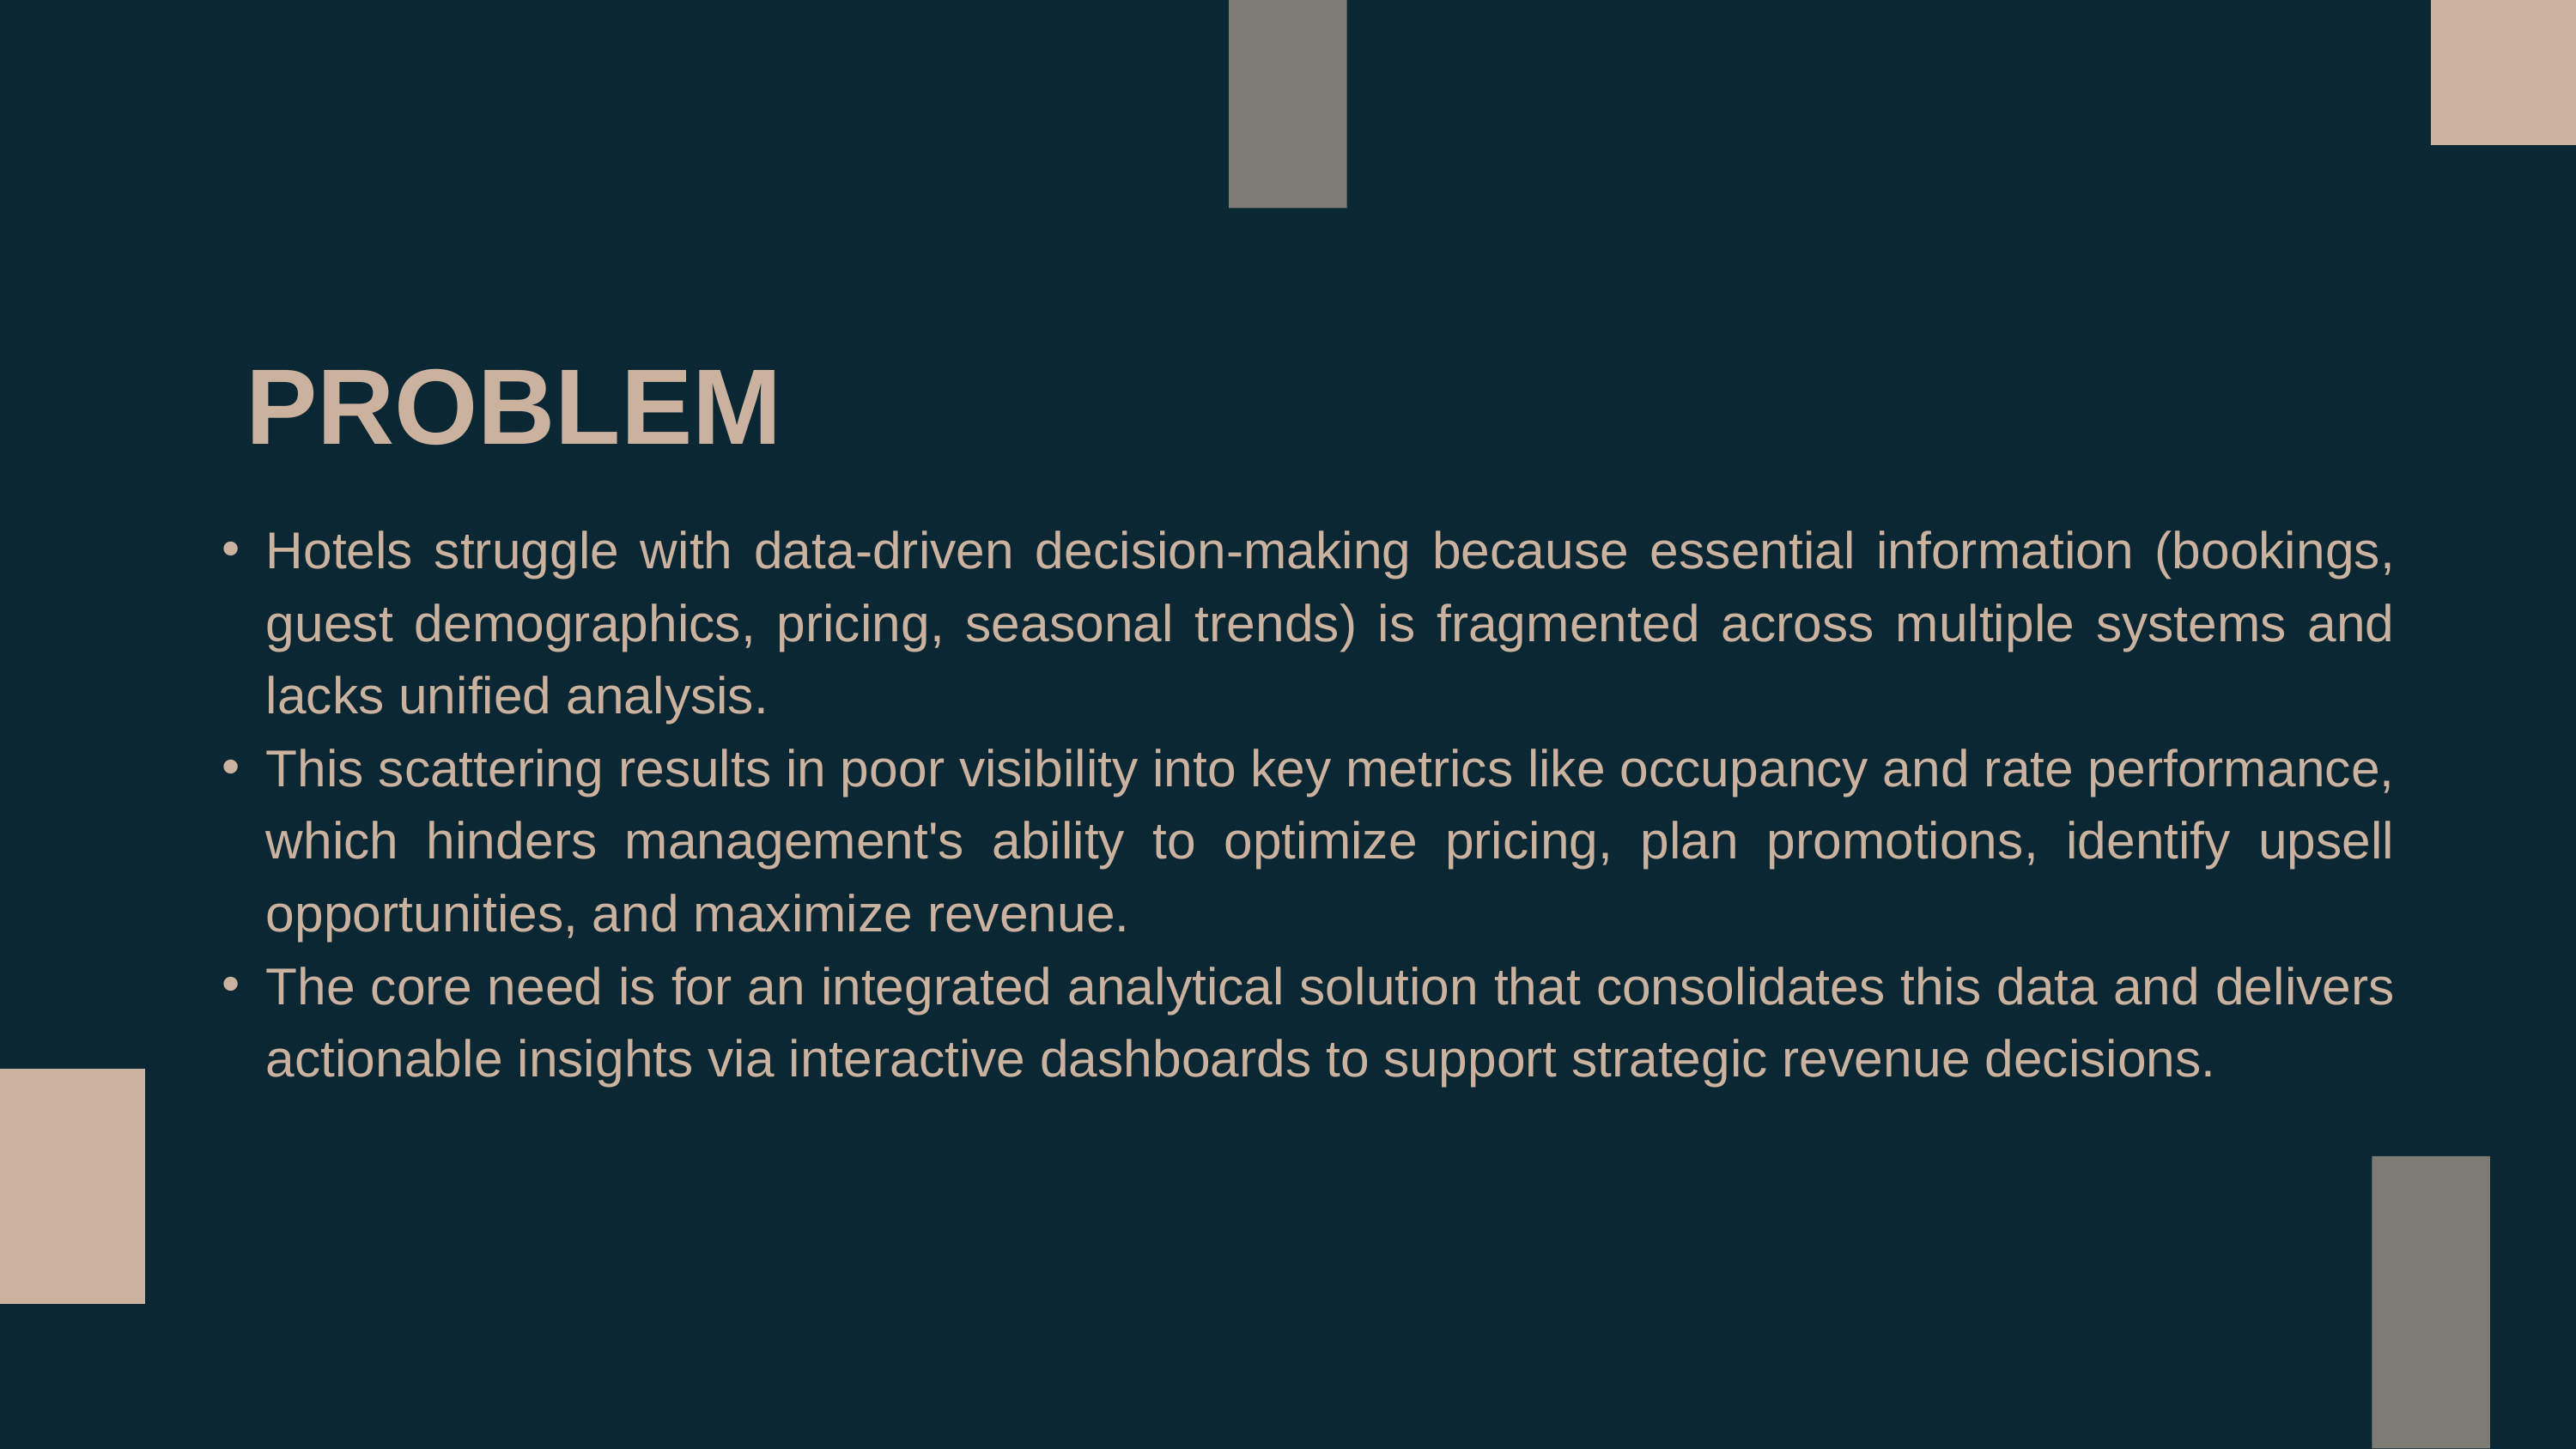

PROBLEM
Hotels struggle with data-driven decision-making because essential information (bookings, guest demographics, pricing, seasonal trends) is fragmented across multiple systems and lacks unified analysis.
This scattering results in poor visibility into key metrics like occupancy and rate performance, which hinders management's ability to optimize pricing, plan promotions, identify upsell opportunities, and maximize revenue.
The core need is for an integrated analytical solution that consolidates this data and delivers actionable insights via interactive dashboards to support strategic revenue decisions.